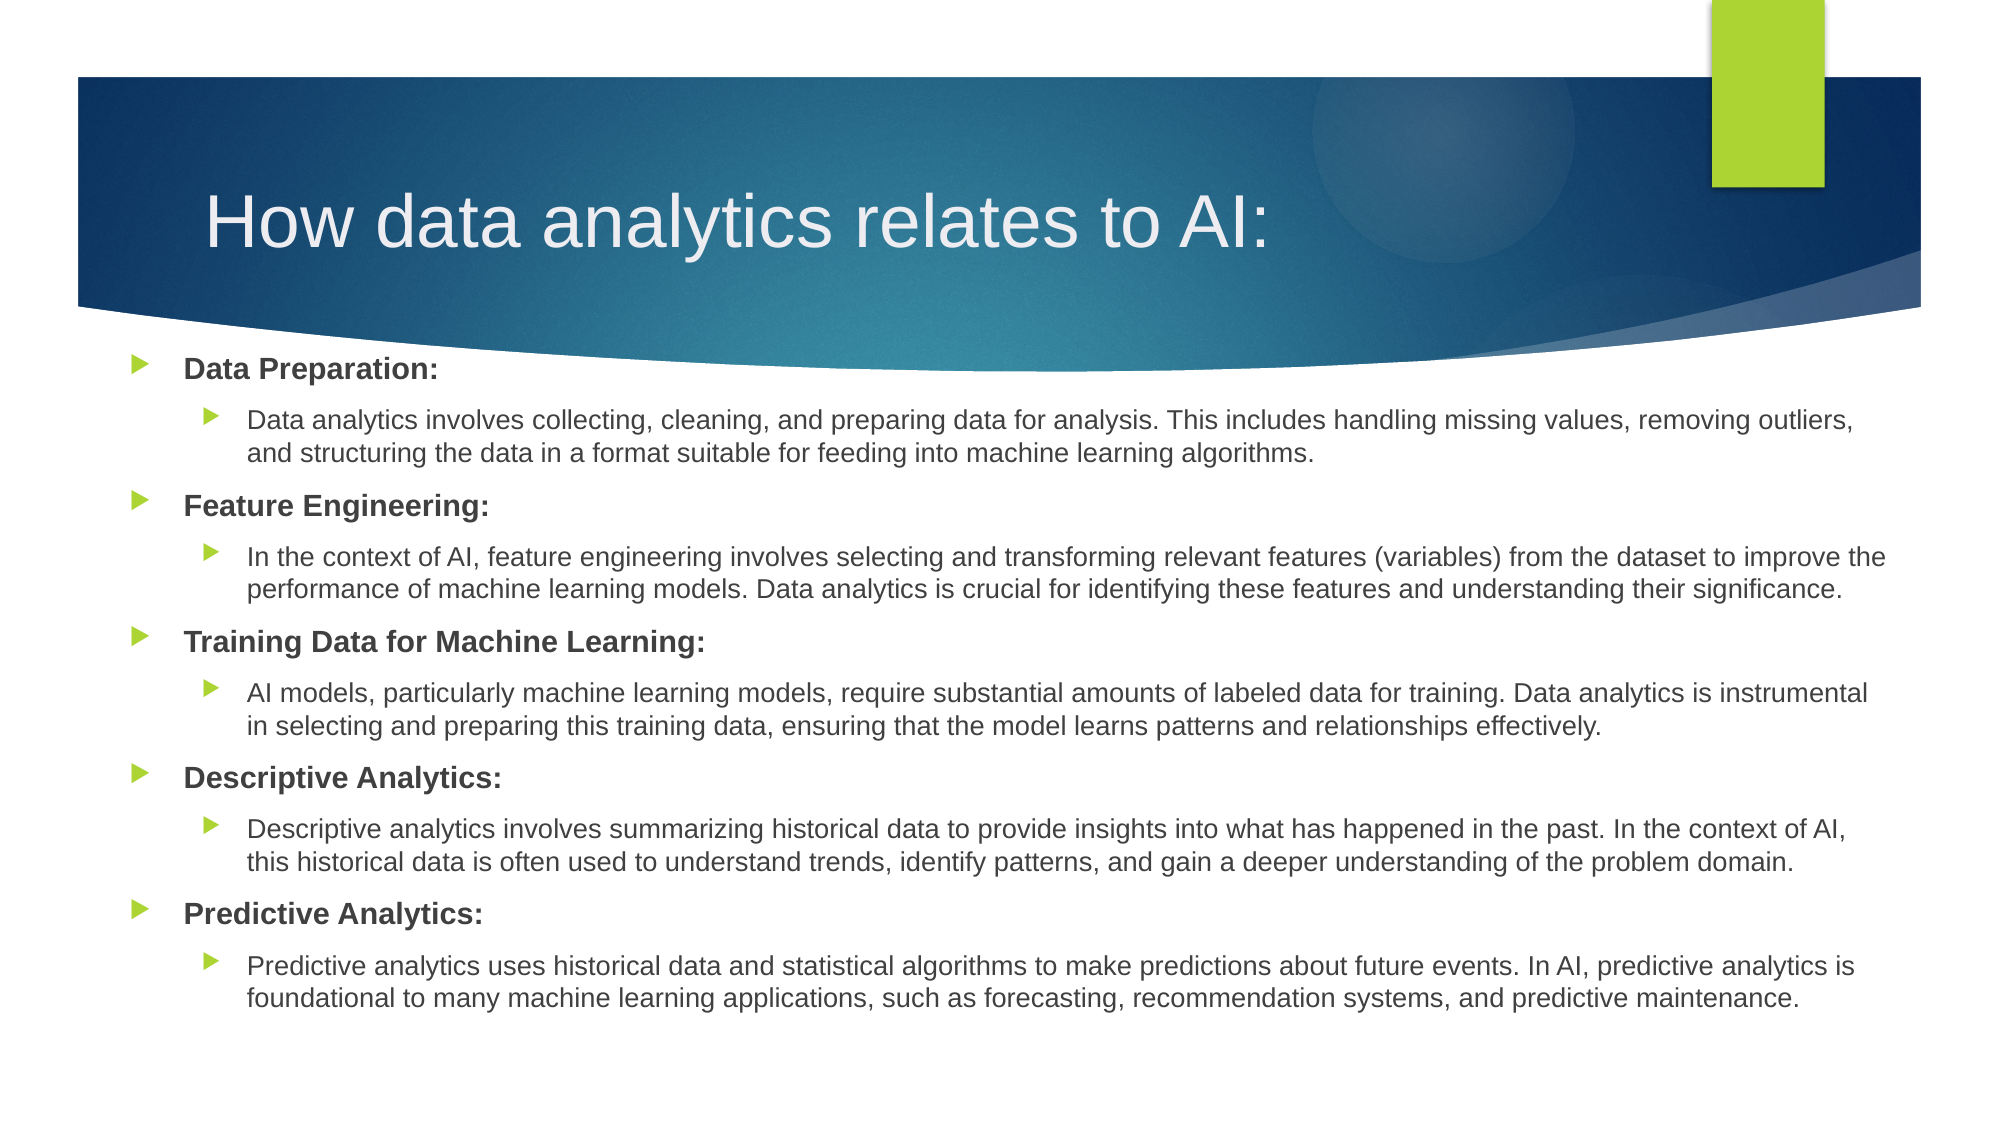

# How data analytics relates to AI:
Data Preparation:
Data analytics involves collecting, cleaning, and preparing data for analysis. This includes handling missing values, removing outliers, and structuring the data in a format suitable for feeding into machine learning algorithms.
Feature Engineering:
In the context of AI, feature engineering involves selecting and transforming relevant features (variables) from the dataset to improve the performance of machine learning models. Data analytics is crucial for identifying these features and understanding their significance.
Training Data for Machine Learning:
AI models, particularly machine learning models, require substantial amounts of labeled data for training. Data analytics is instrumental in selecting and preparing this training data, ensuring that the model learns patterns and relationships effectively.
Descriptive Analytics:
Descriptive analytics involves summarizing historical data to provide insights into what has happened in the past. In the context of AI, this historical data is often used to understand trends, identify patterns, and gain a deeper understanding of the problem domain.
Predictive Analytics:
Predictive analytics uses historical data and statistical algorithms to make predictions about future events. In AI, predictive analytics is foundational to many machine learning applications, such as forecasting, recommendation systems, and predictive maintenance.